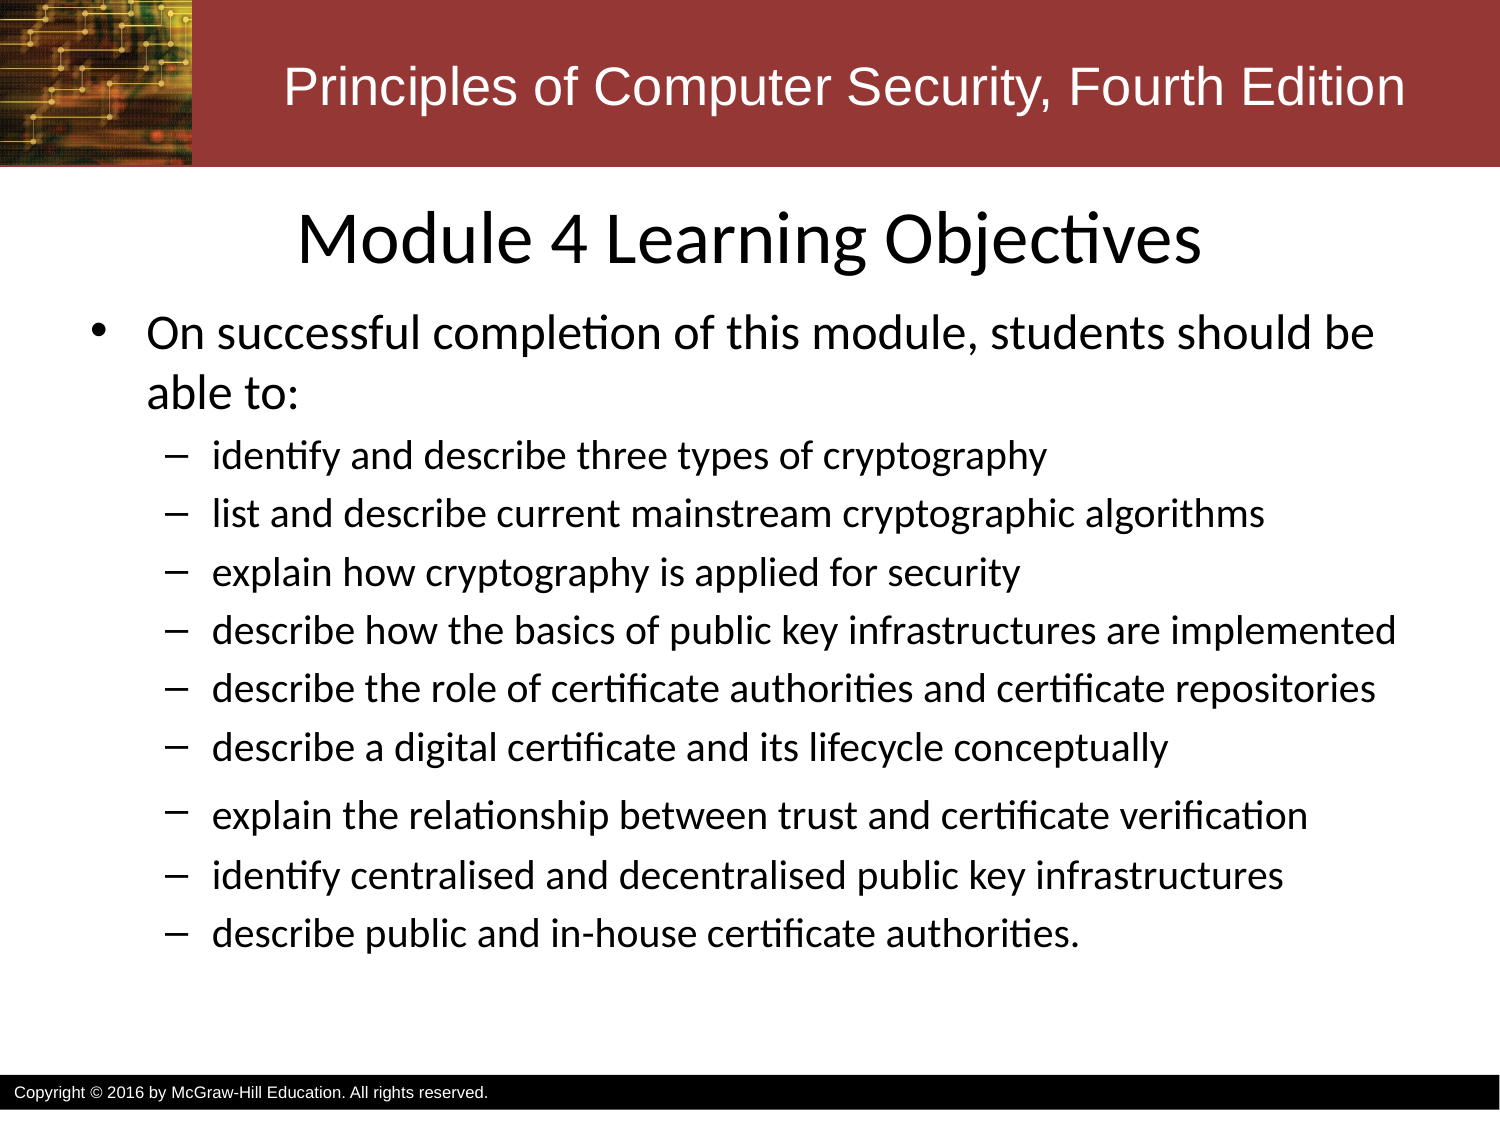

# Module 4 Learning Objectives
On successful completion of this module, students should be able to:
identify and describe three types of cryptography
list and describe current mainstream cryptographic algorithms
explain how cryptography is applied for security
describe how the basics of public key infrastructures are implemented
describe the role of certificate authorities and certificate repositories
describe a digital certificate and its lifecycle conceptually
explain the relationship between trust and certificate verification
identify centralised and decentralised public key infrastructures
describe public and in-house certificate authorities.